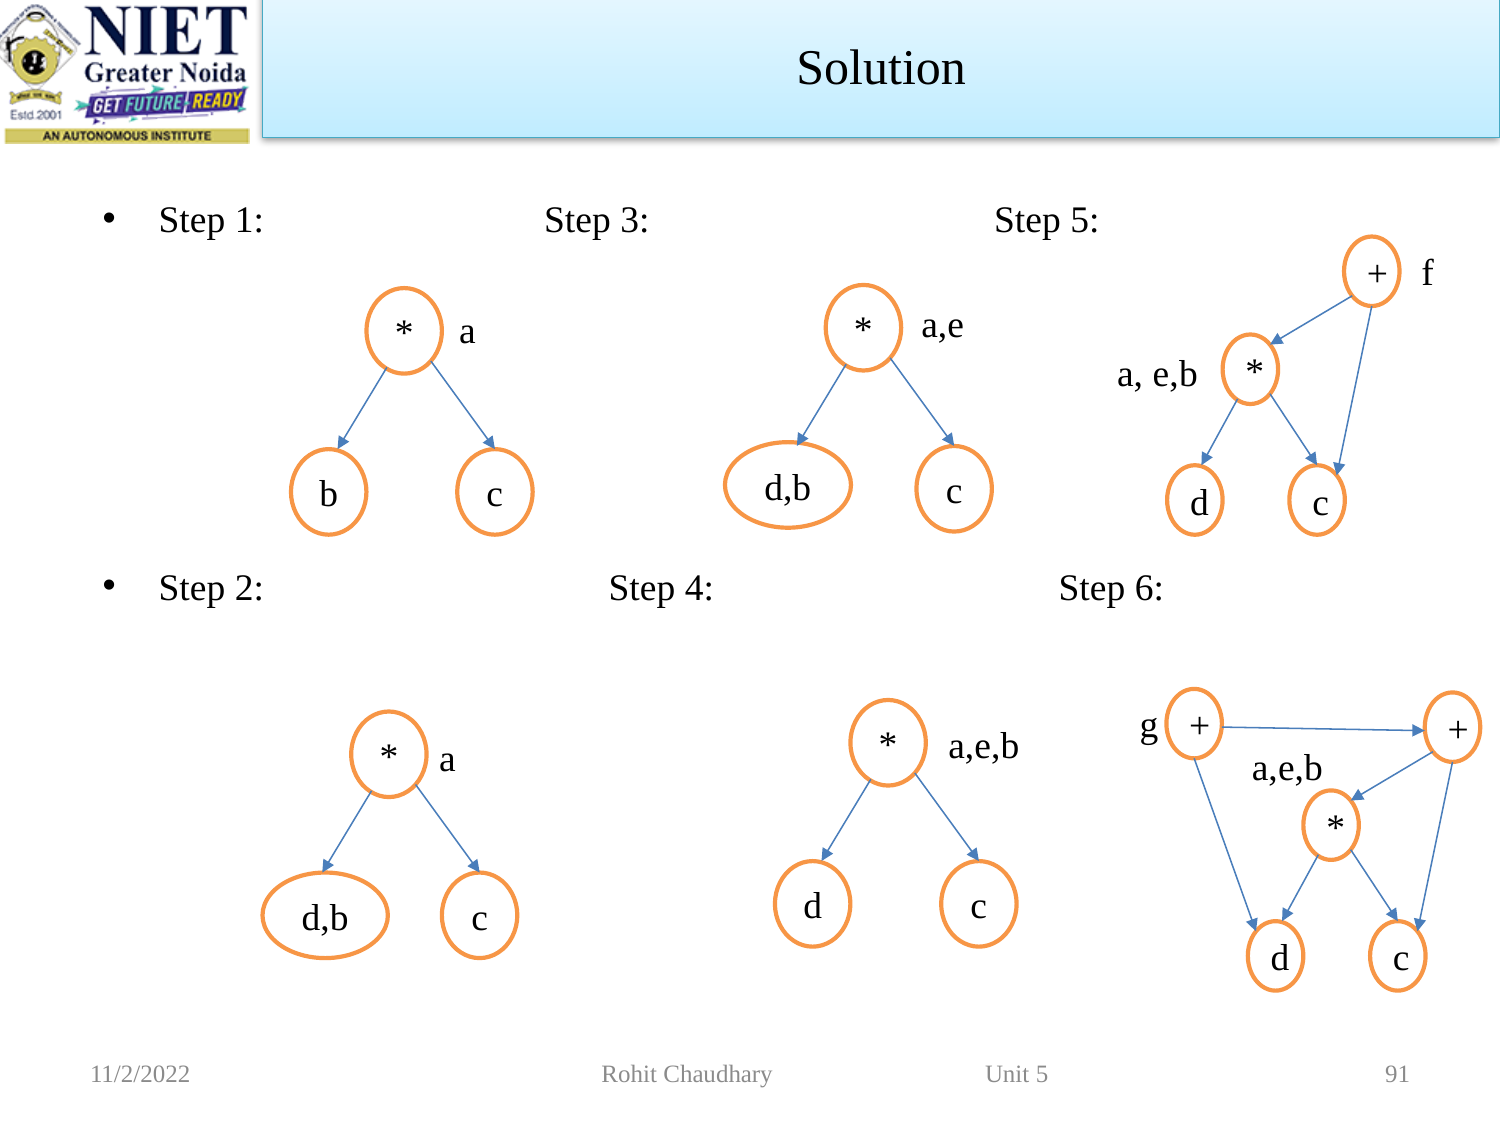

Solution
Step 1:		         Step 3:		         Step 5:

Step 2: 	 		Step 4:			Step 6:

+
*
d
c
f
a, e,b
*
d,b
c
a,e
*
b
c
a
+
+
*
d
c
g
a,e,b
*
d
c
a,e,b
*
d,b
c
a
11/2/2022
Rohit Chaudhary                                  Unit 5
91